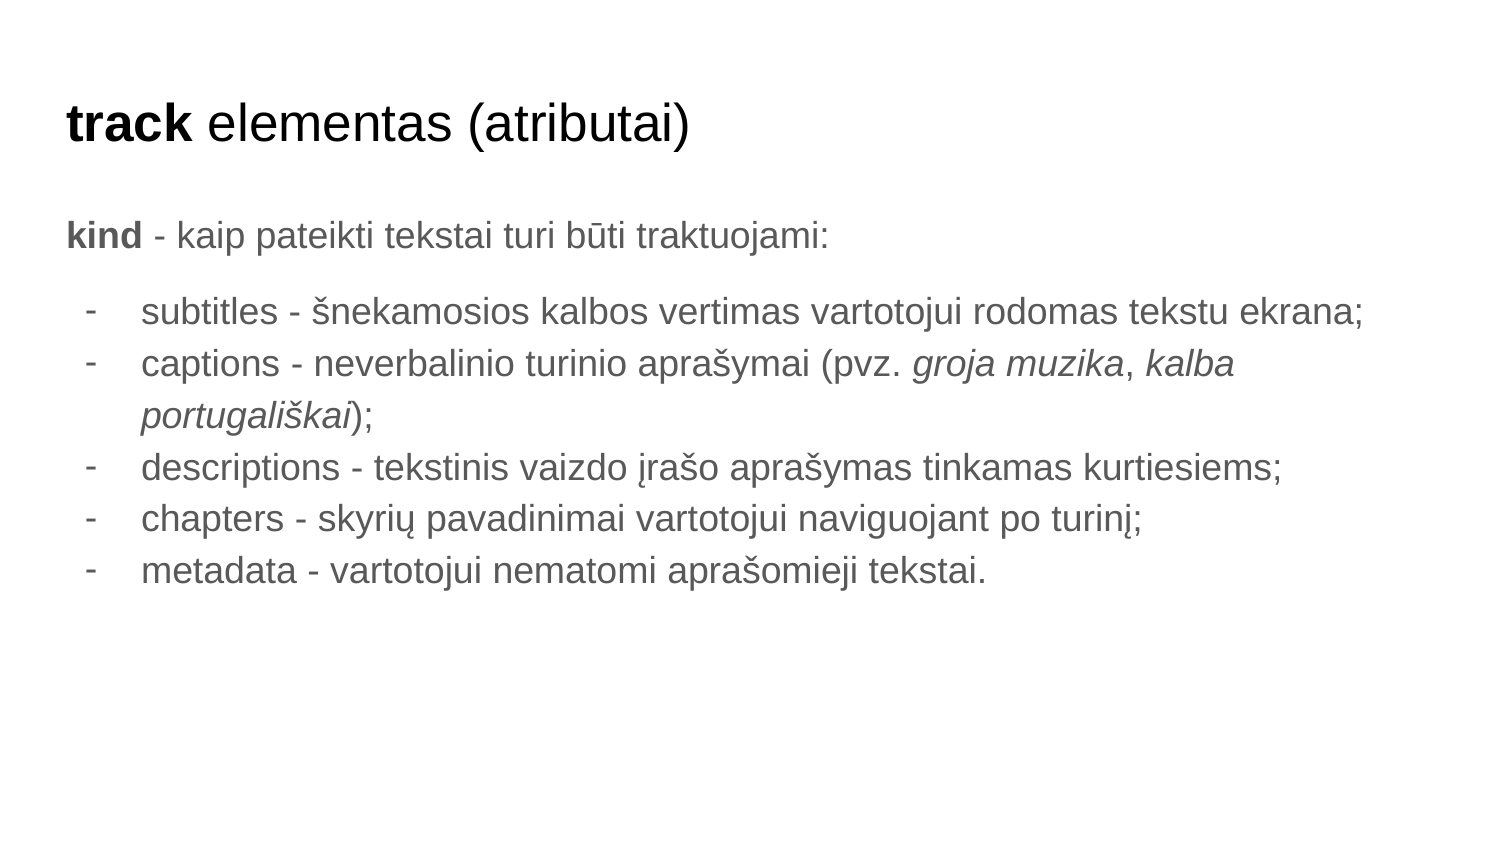

# track elementas (atributai)
kind - kaip pateikti tekstai turi būti traktuojami:
subtitles - šnekamosios kalbos vertimas vartotojui rodomas tekstu ekrana;
captions - neverbalinio turinio aprašymai (pvz. groja muzika, kalba portugališkai);
descriptions - tekstinis vaizdo įrašo aprašymas tinkamas kurtiesiems;
chapters - skyrių pavadinimai vartotojui naviguojant po turinį;
metadata - vartotojui nematomi aprašomieji tekstai.